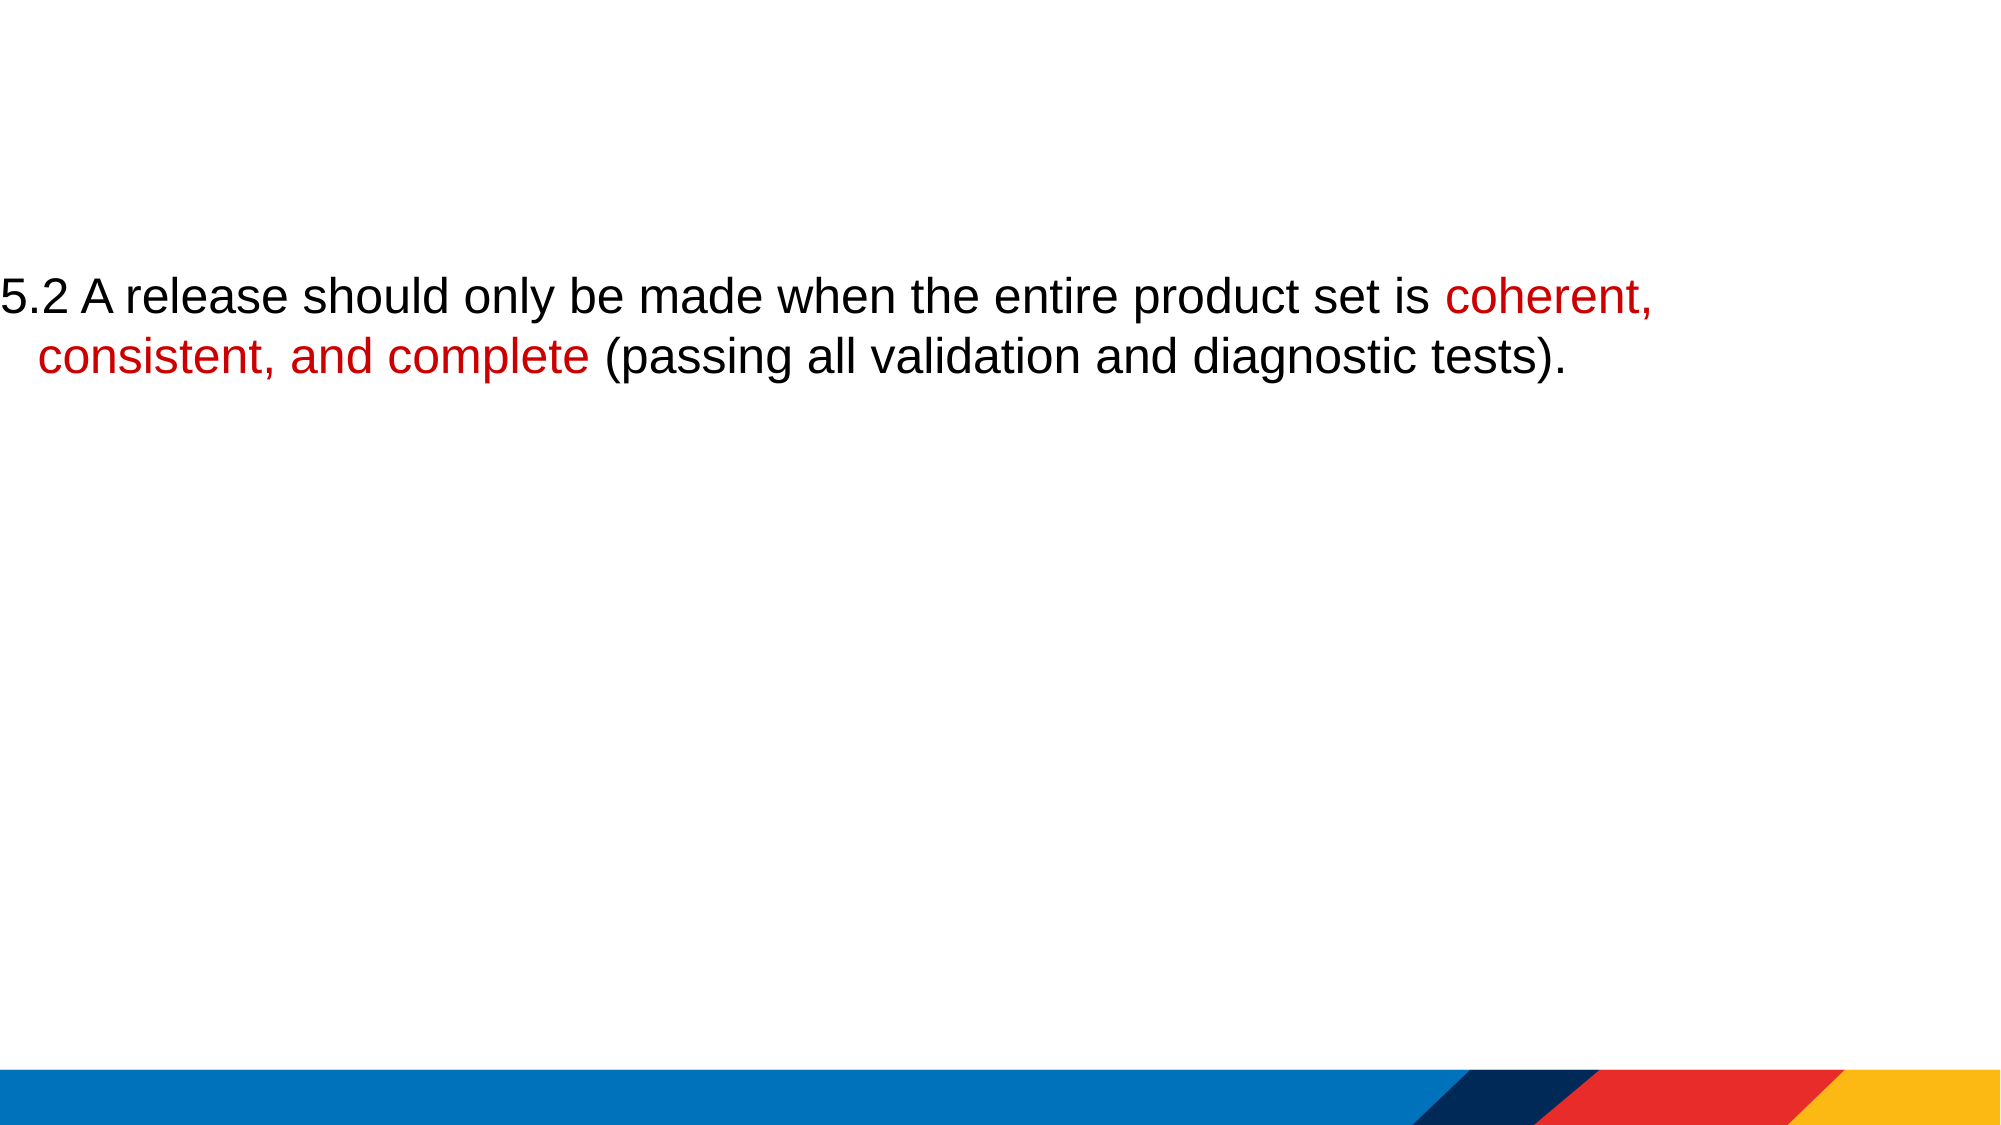

5.2 A release should only be made when the entire product set is coherent, consistent, and complete (passing all validation and diagnostic tests).